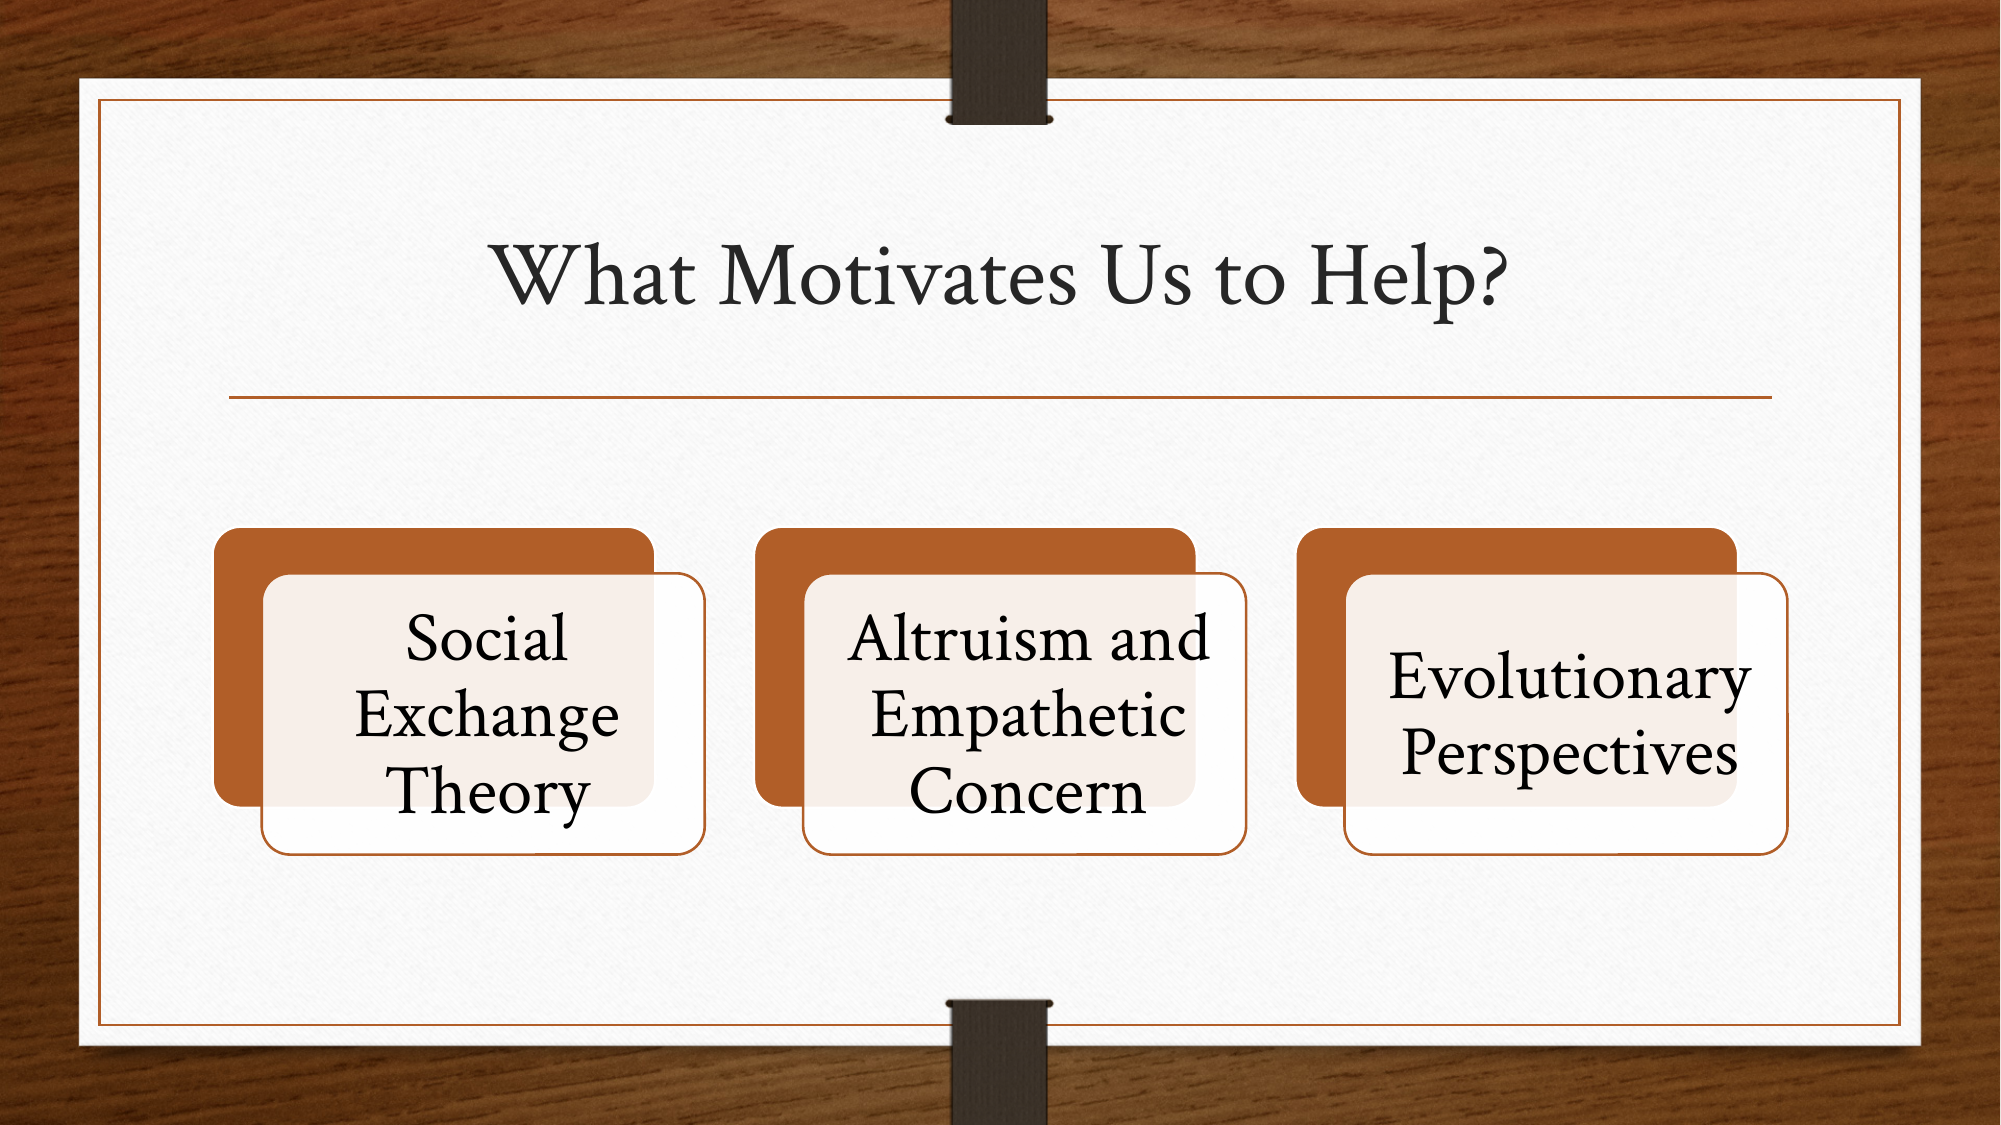

# What Motivates Us to Help?
Social Exchange Theory
Altruism and Empathetic Concern
Evolutionary Perspectives